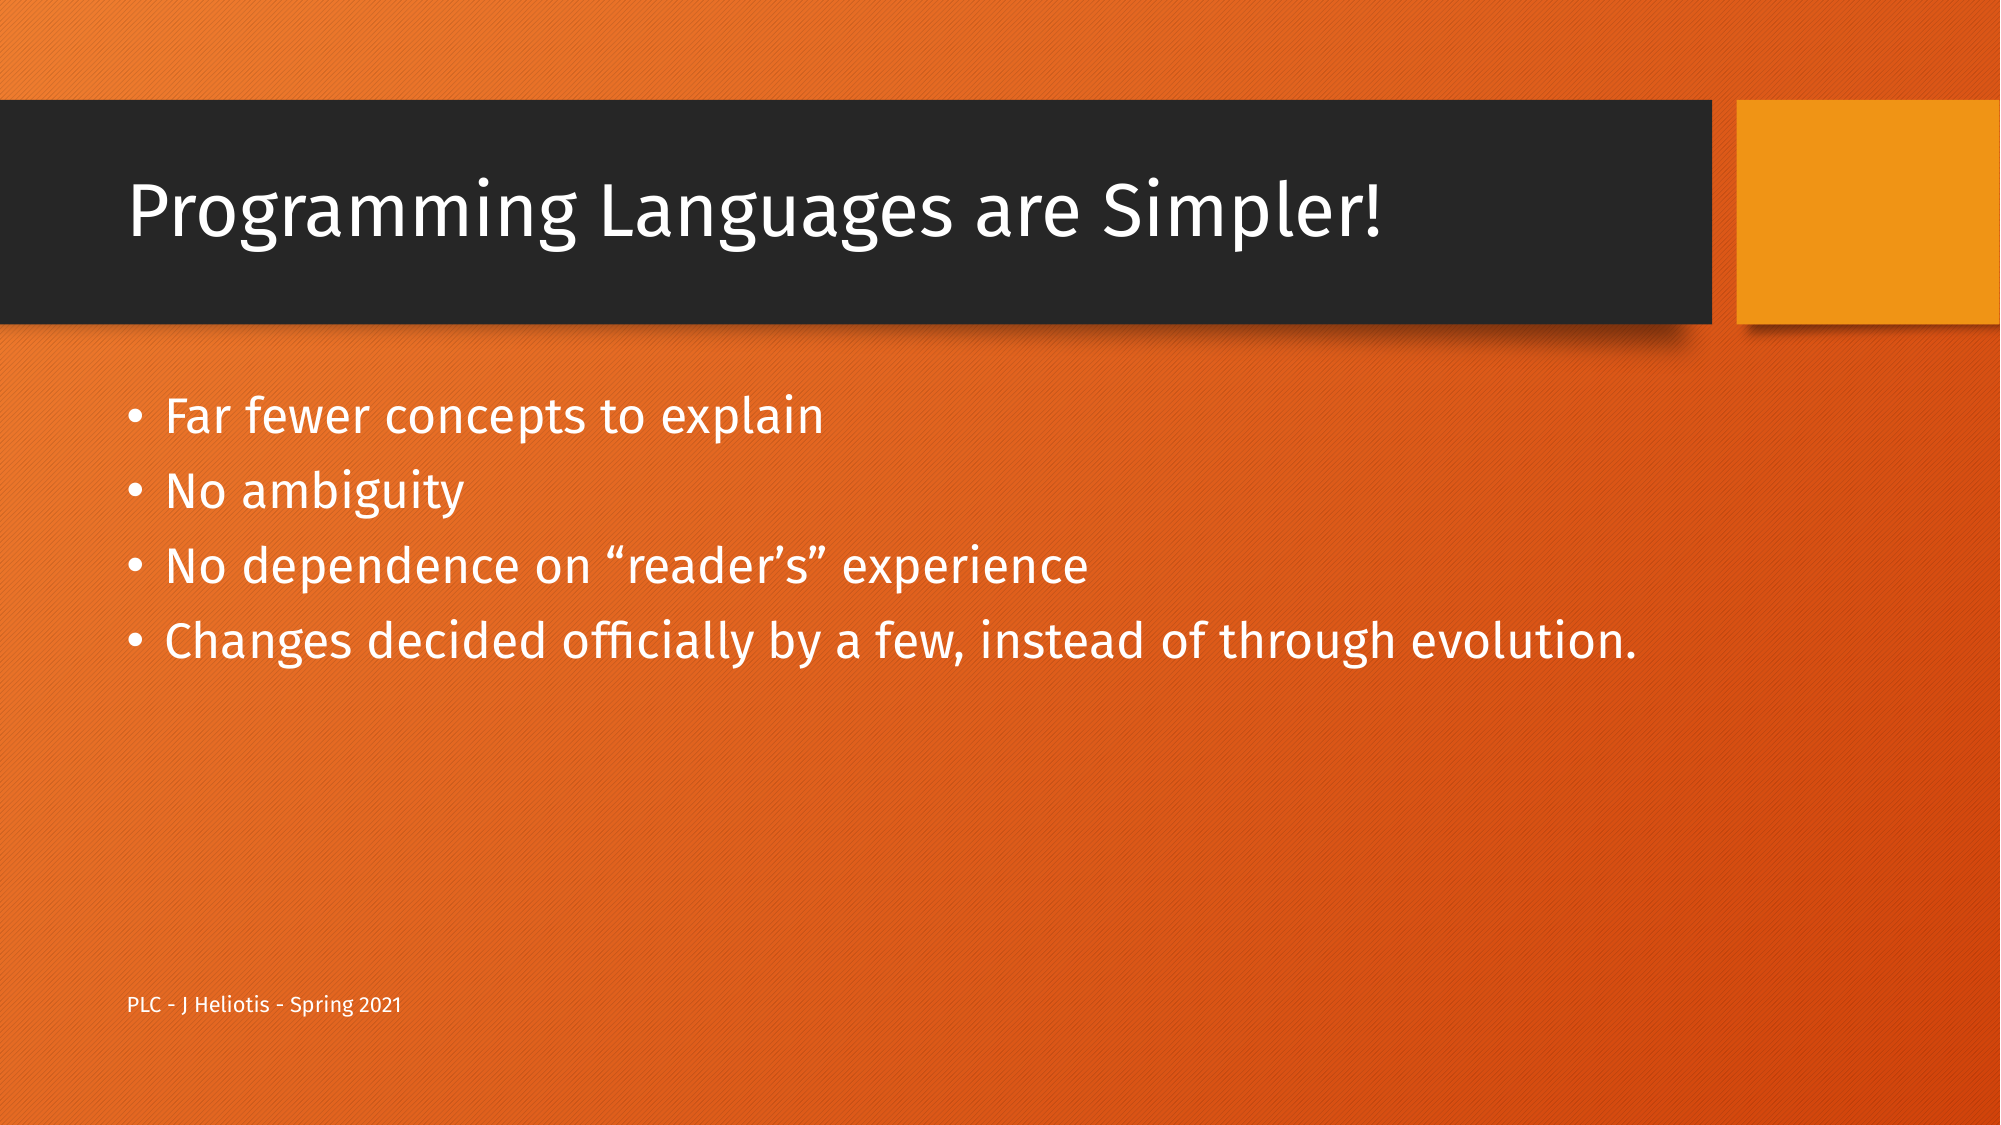

# Programming Languages are Simpler!
Far fewer concepts to explain
No ambiguity
No dependence on “reader’s” experience
Changes decided officially by a few, instead of through evolution.

PLC - J Heliotis - Spring 2021